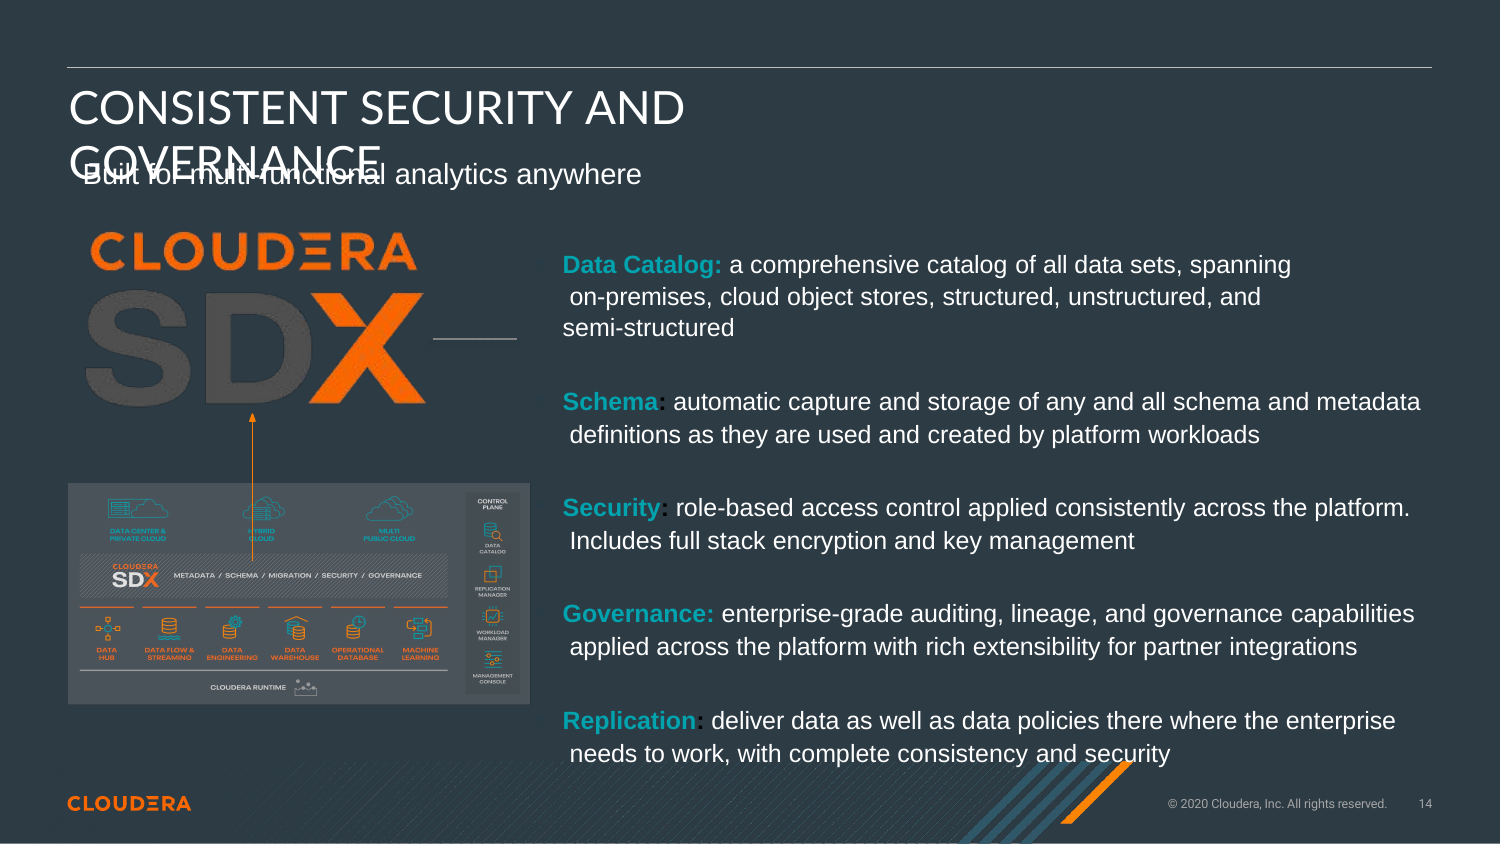

# CONSISTENT SECURITY AND GOVERNANCE
Built for multi-functional analytics anywhere

Data Catalog: a comprehensive catalog of all data sets, spanning  on-premises, cloud object stores, structured, unstructured, and  semi-structured

Schema: automatic capture and storage of any and all schema and metadata  definitions as they are used and created by platform workloads

Security: role-based access control applied consistently across the platform.  Includes full stack encryption and key management

Governance: enterprise-grade auditing, lineage, and governance capabilities  applied across the platform with rich extensibility for partner integrations

Replication: deliver data as well as data policies there where the enterprise  needs to work, with complete consistency and security

© 2020 Cloudera, Inc. All rights reserved.
14